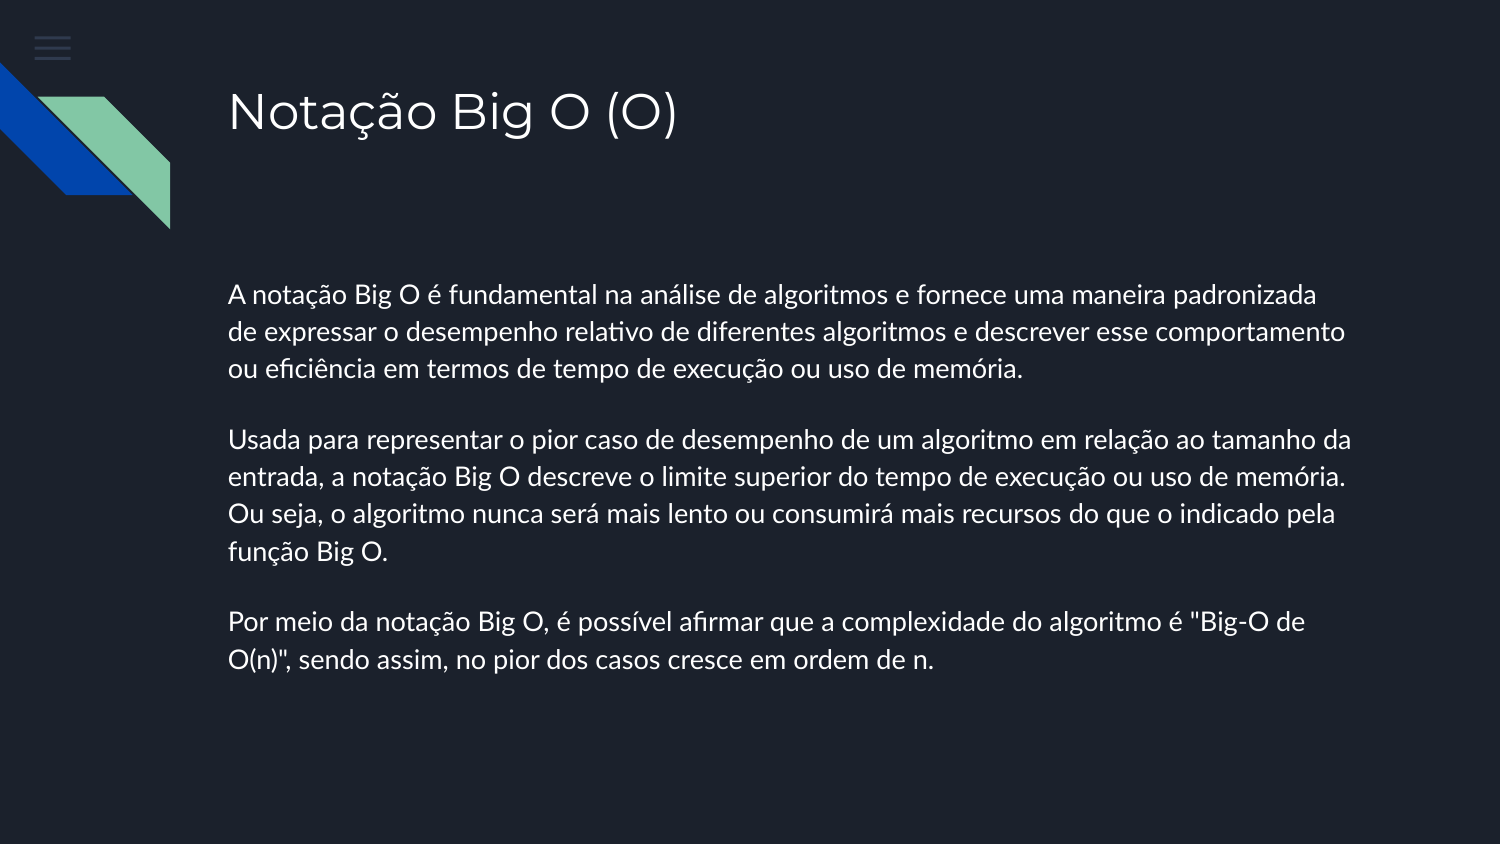

# Notação Big O (O)
A notação Big O é fundamental na análise de algoritmos e fornece uma maneira padronizada de expressar o desempenho relativo de diferentes algoritmos e descrever esse comportamento ou eficiência em termos de tempo de execução ou uso de memória.
Usada para representar o pior caso de desempenho de um algoritmo em relação ao tamanho da entrada, a notação Big O descreve o limite superior do tempo de execução ou uso de memória. Ou seja, o algoritmo nunca será mais lento ou consumirá mais recursos do que o indicado pela função Big O.
Por meio da notação Big O, é possível afirmar que a complexidade do algoritmo é "Big-O de O(n)", sendo assim, no pior dos casos cresce em ordem de n.